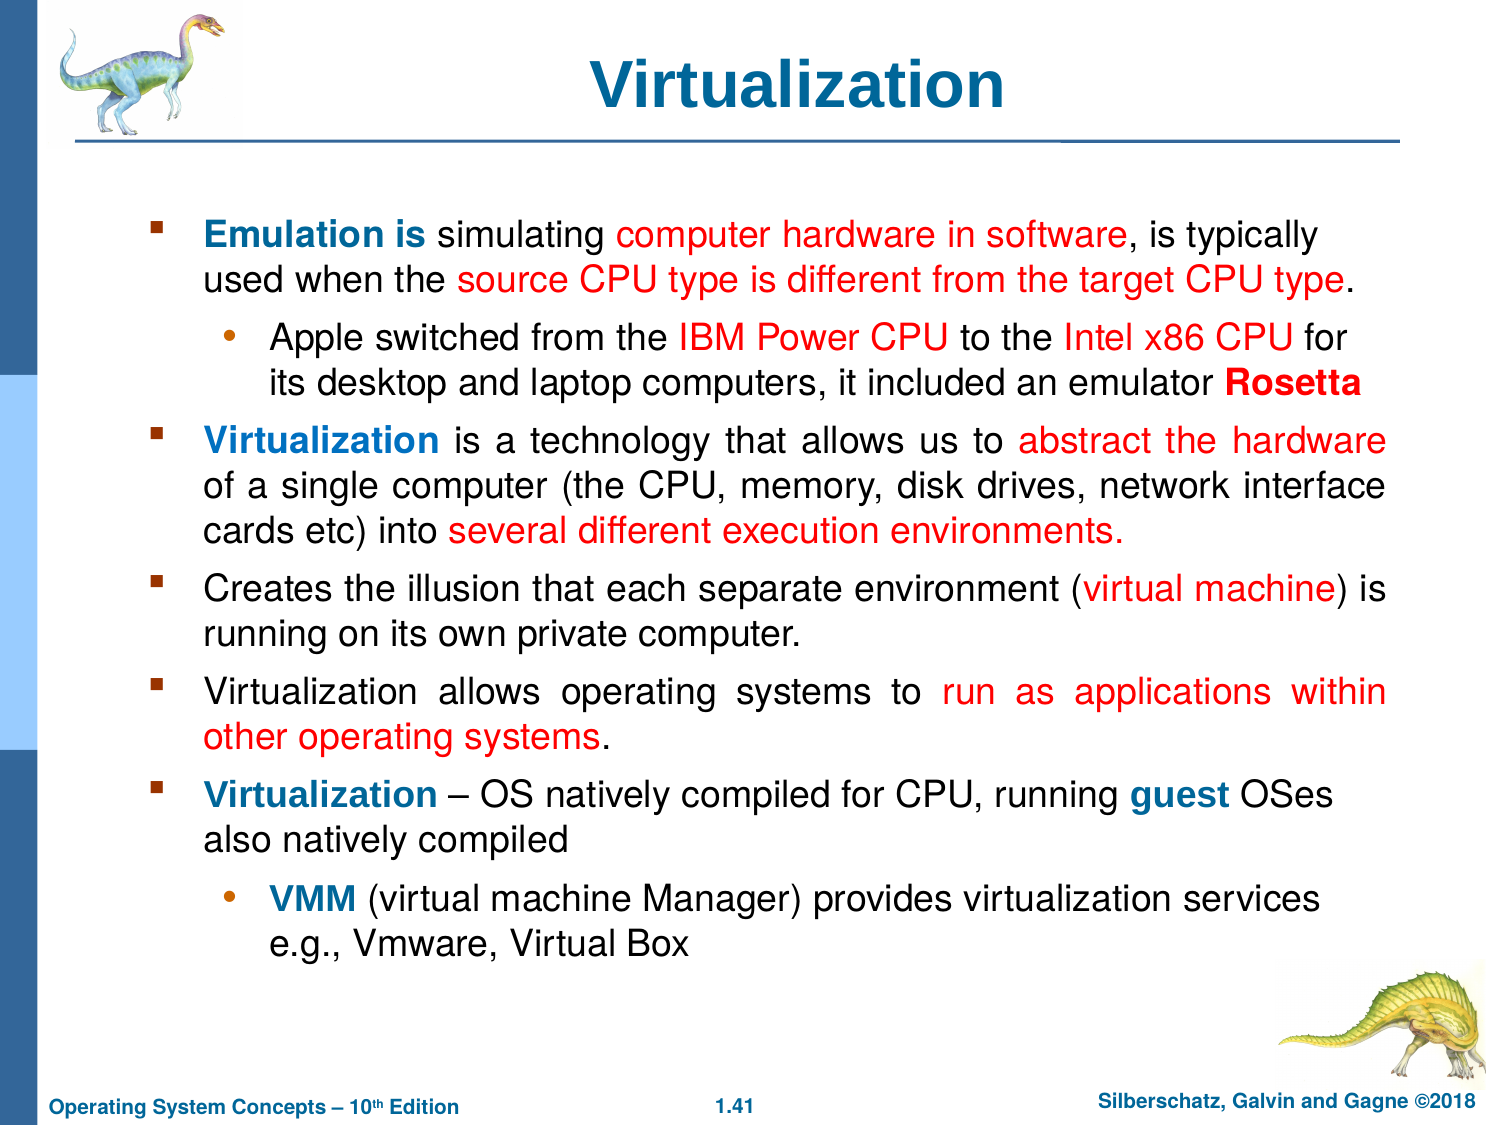

Virtualization
Emulation is simulating computer hardware in software, is typically used when the source CPU type is different from the target CPU type.
Apple switched from the IBM Power CPU to the Intel x86 CPU for its desktop and laptop computers, it included an emulator Rosetta
Virtualization is a technology that allows us to abstract the hardware of a single computer (the CPU, memory, disk drives, network interface cards etc) into several different execution environments.
Creates the illusion that each separate environment (virtual machine) is running on its own private computer.
Virtualization allows operating systems to run as applications within other operating systems.
Virtualization – OS natively compiled for CPU, running guest OSes  also natively compiled
VMM (virtual machine Manager) provides virtualization services e.g., Vmware, Virtual Box